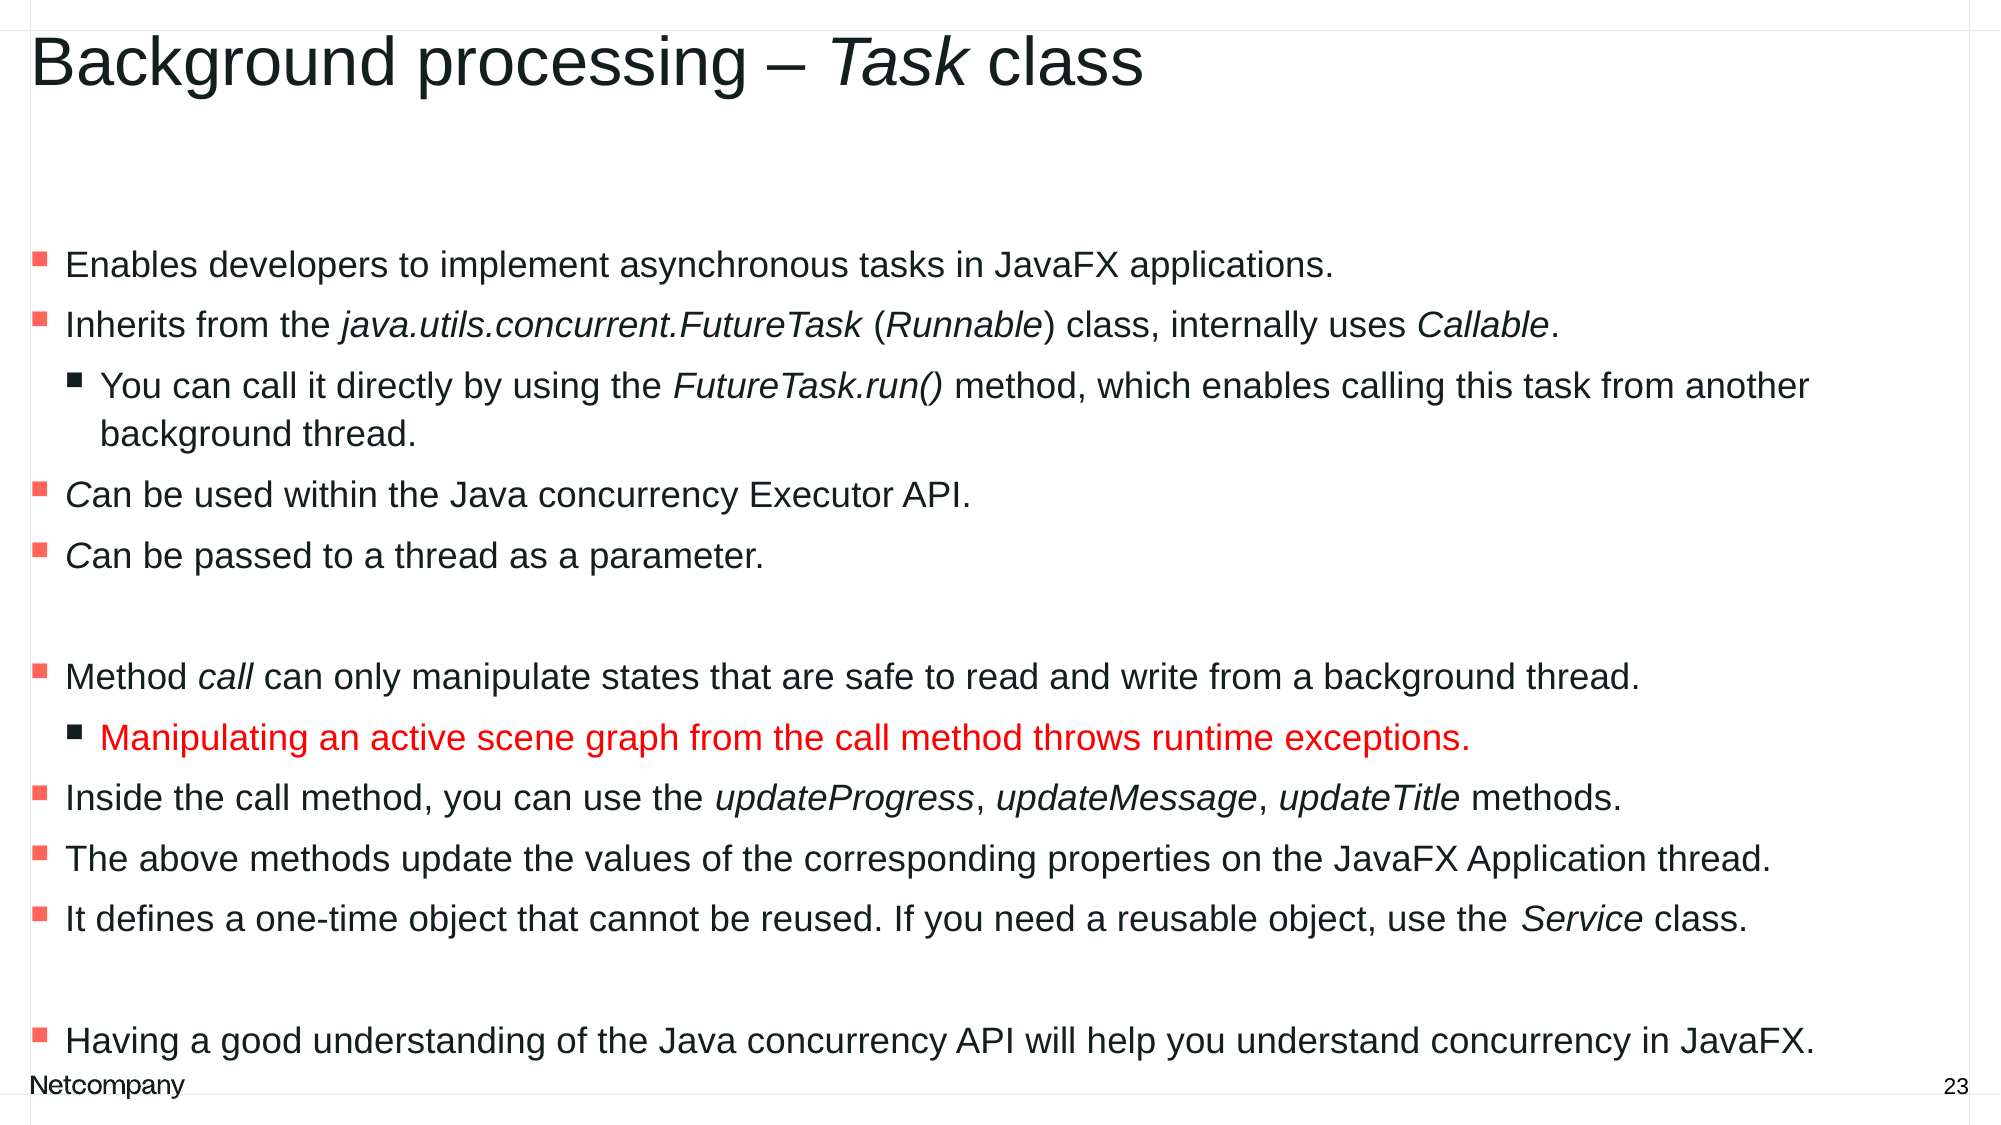

# Background processing – Task class
Enables developers to implement asynchronous tasks in JavaFX applications.
Inherits from the java.utils.concurrent.FutureTask (Runnable) class, internally uses Callable.
You can call it directly by using the FutureTask.run() method, which enables calling this task from another background thread.
Can be used within the Java concurrency Executor API.
Can be passed to a thread as a parameter.

Method call can only manipulate states that are safe to read and write from a background thread.
Manipulating an active scene graph from the call method throws runtime exceptions.
Inside the call method, you can use the updateProgress, updateMessage, updateTitle methods.
The above methods update the values of the corresponding properties on the JavaFX Application thread.
It defines a one-time object that cannot be reused. If you need a reusable object, use the Service class.

Having a good understanding of the Java concurrency API will help you understand concurrency in JavaFX.
23